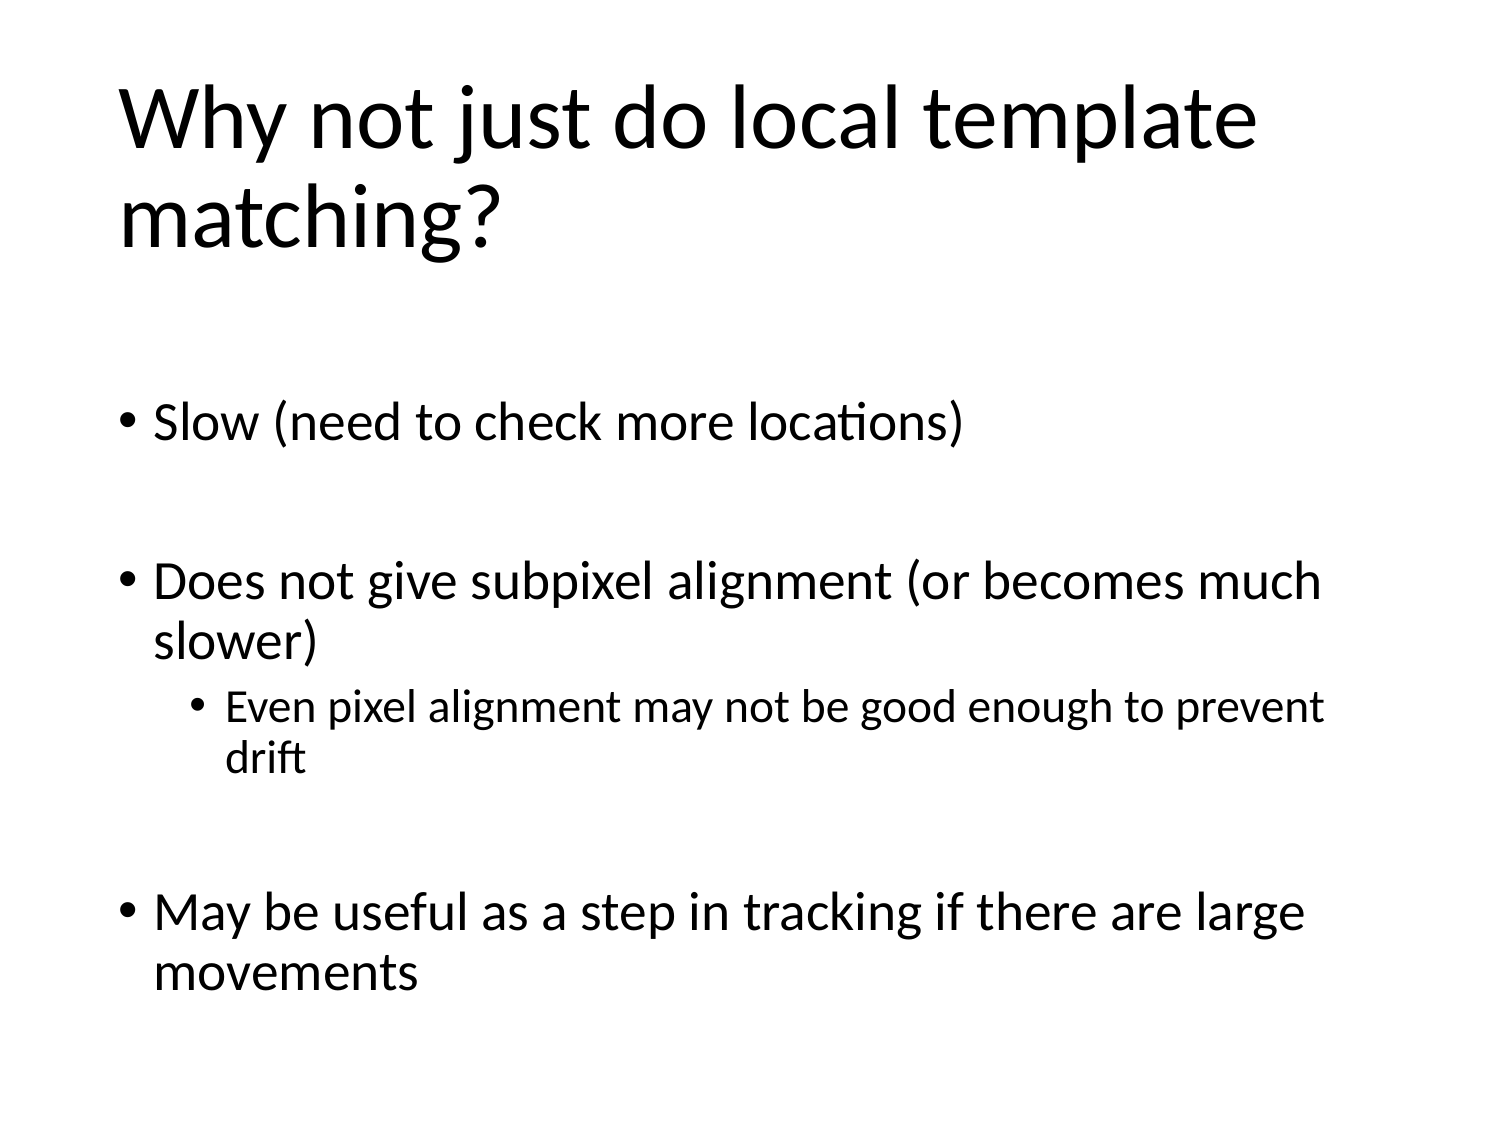

# Why not just do local template matching?

Slow (need to check more locations)

Does not give subpixel alignment (or becomes much slower)
Even pixel alignment may not be good enough to prevent drift

May be useful as a step in tracking if there are large movements